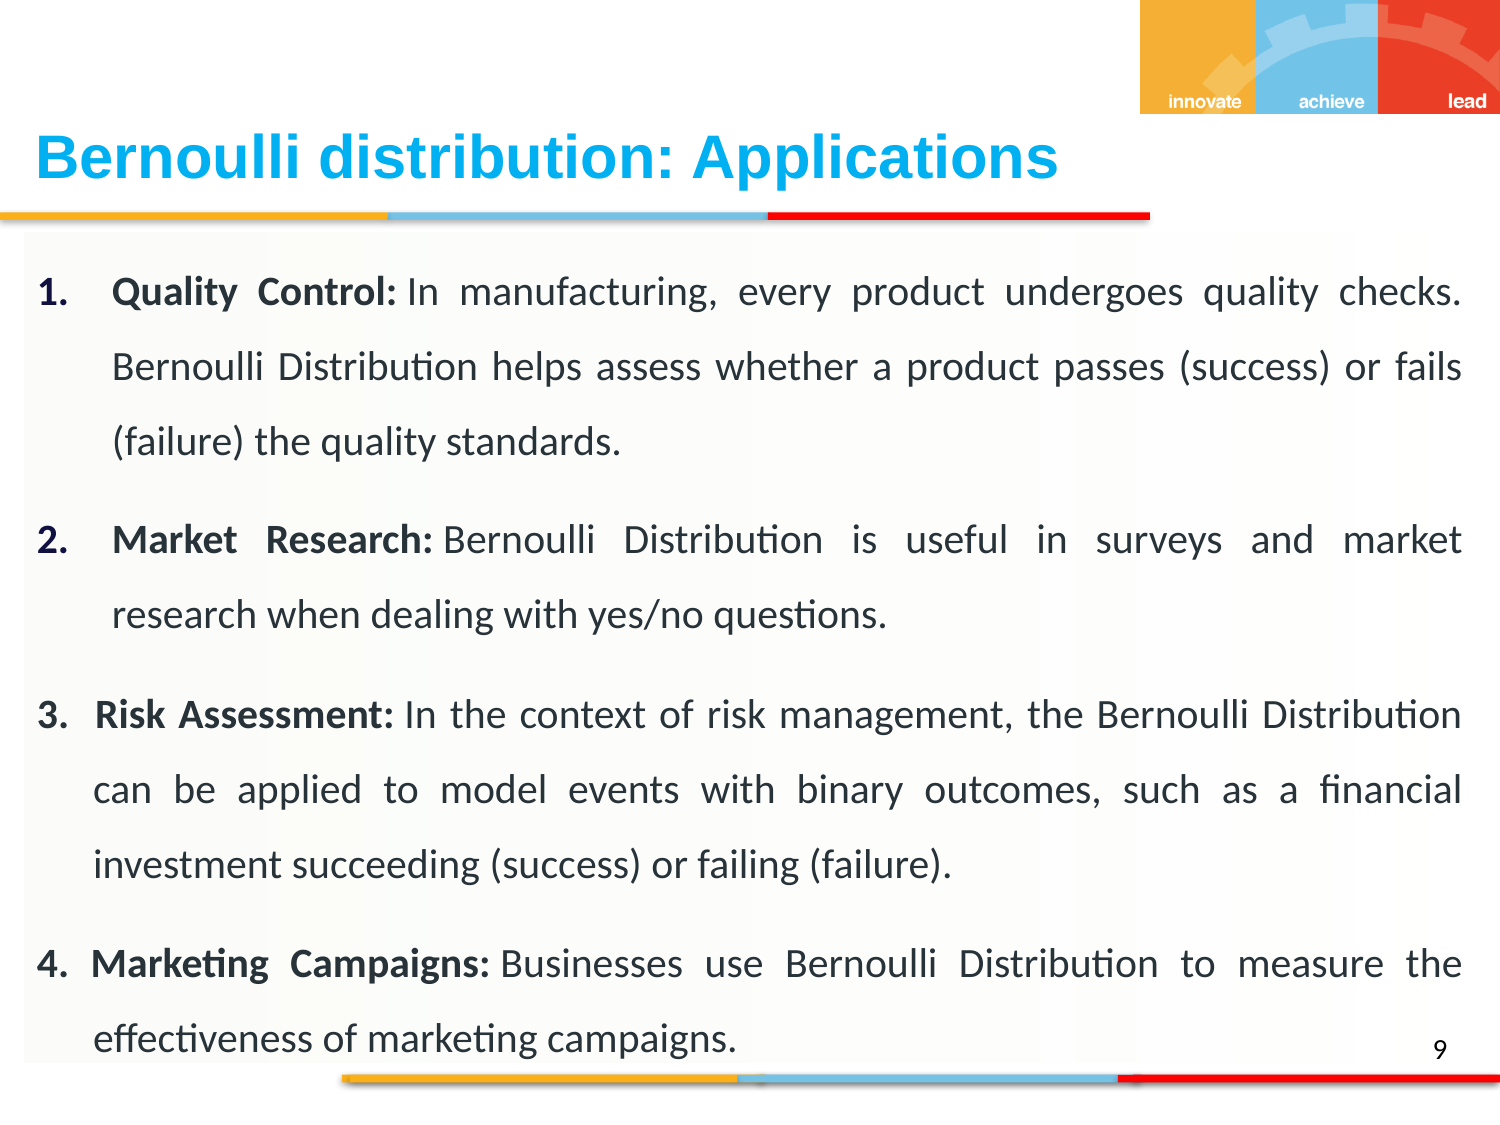

Bernoulli distribution: Applications
Quality Control: In manufacturing, every product undergoes quality checks. Bernoulli Distribution helps assess whether a product passes (success) or fails (failure) the quality standards.
Market Research: Bernoulli Distribution is useful in surveys and market research when dealing with yes/no questions.
3.  Risk Assessment: In the context of risk management, the Bernoulli Distribution can be applied to model events with binary outcomes, such as a financial investment succeeding (success) or failing (failure).
4. Marketing Campaigns: Businesses use Bernoulli Distribution to measure the effectiveness of marketing campaigns.
9